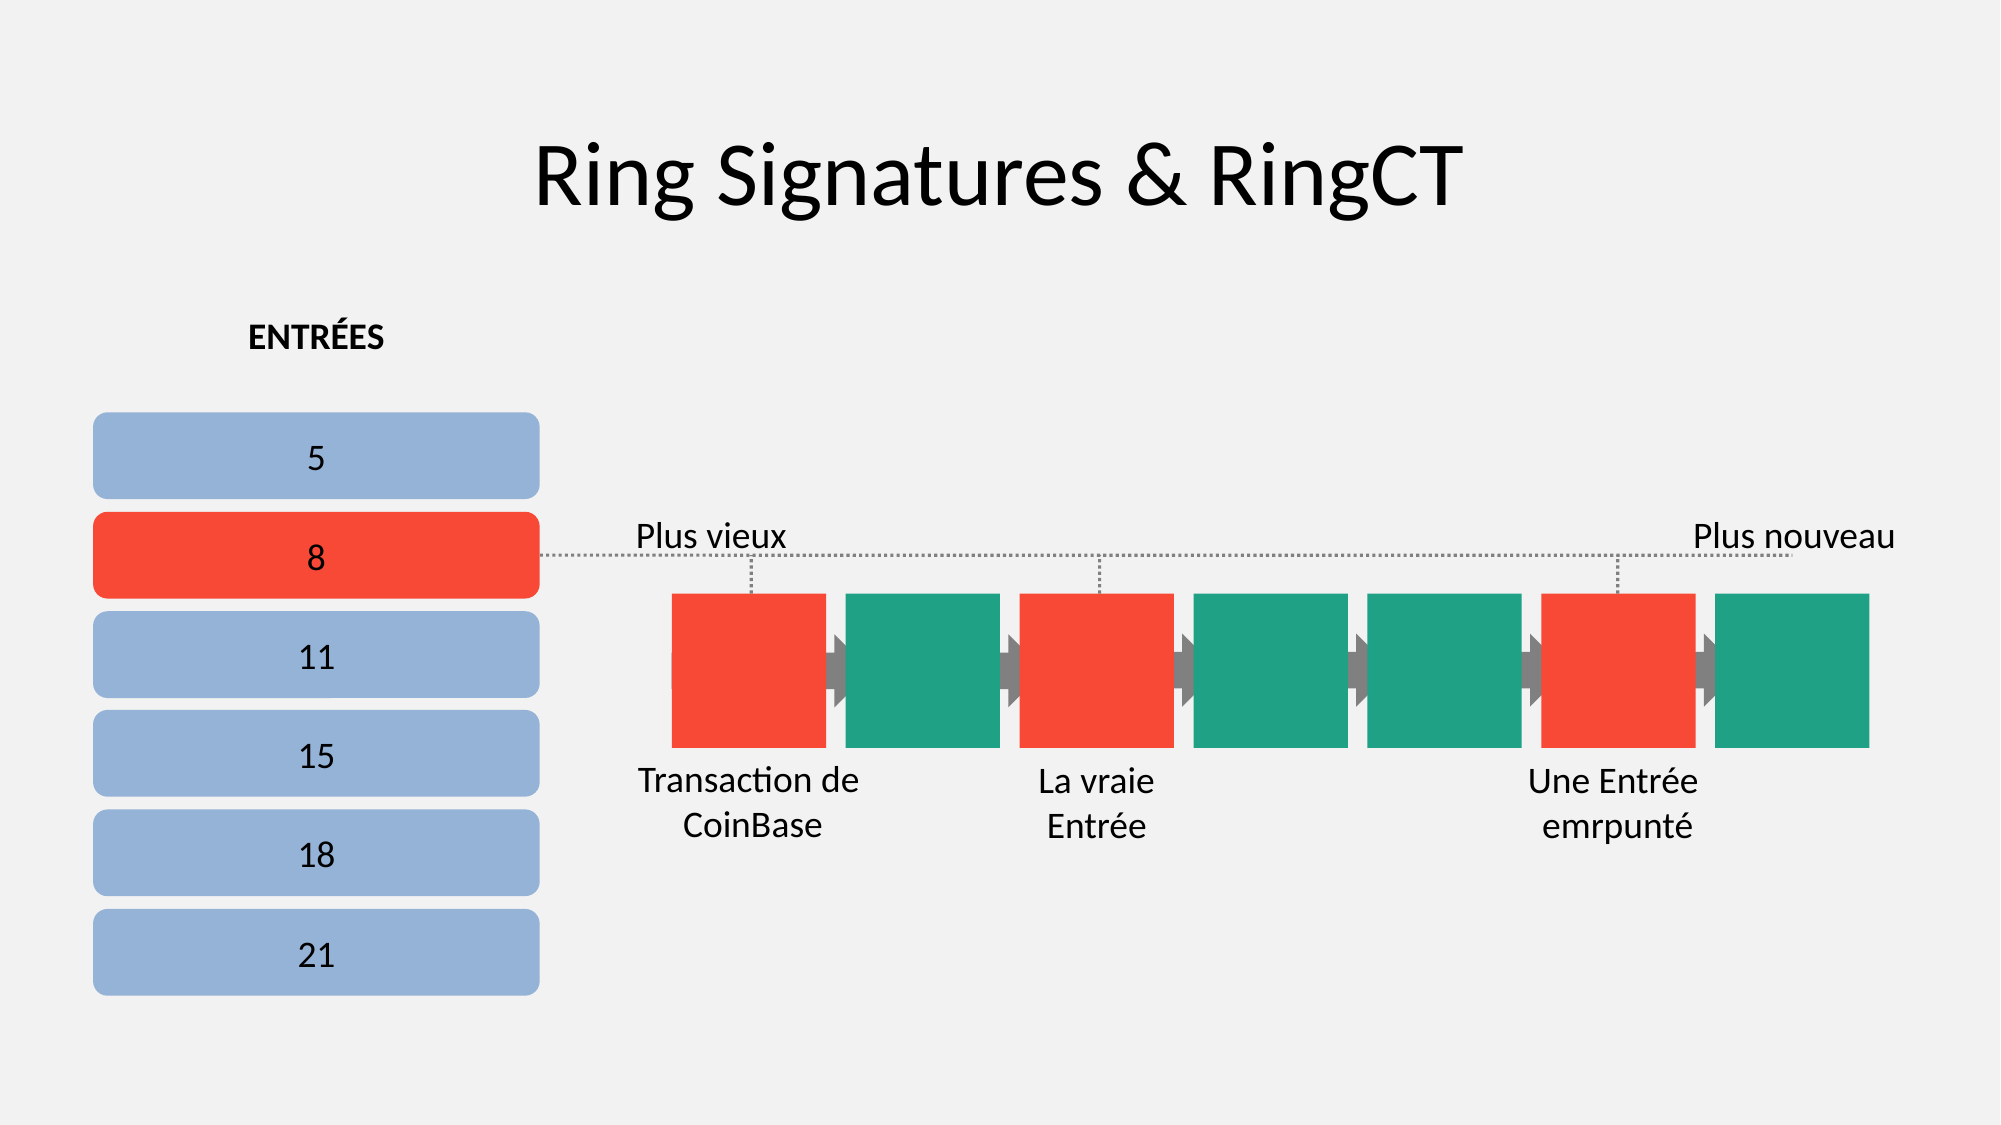

Ring Signatures & RingCT
ENTRÉES
5
Plus vieux
Plus nouveau
8

11

15
Transaction de
 CoinBase
La vraie
Entrée
Une Entrée
emrpunté
18
21